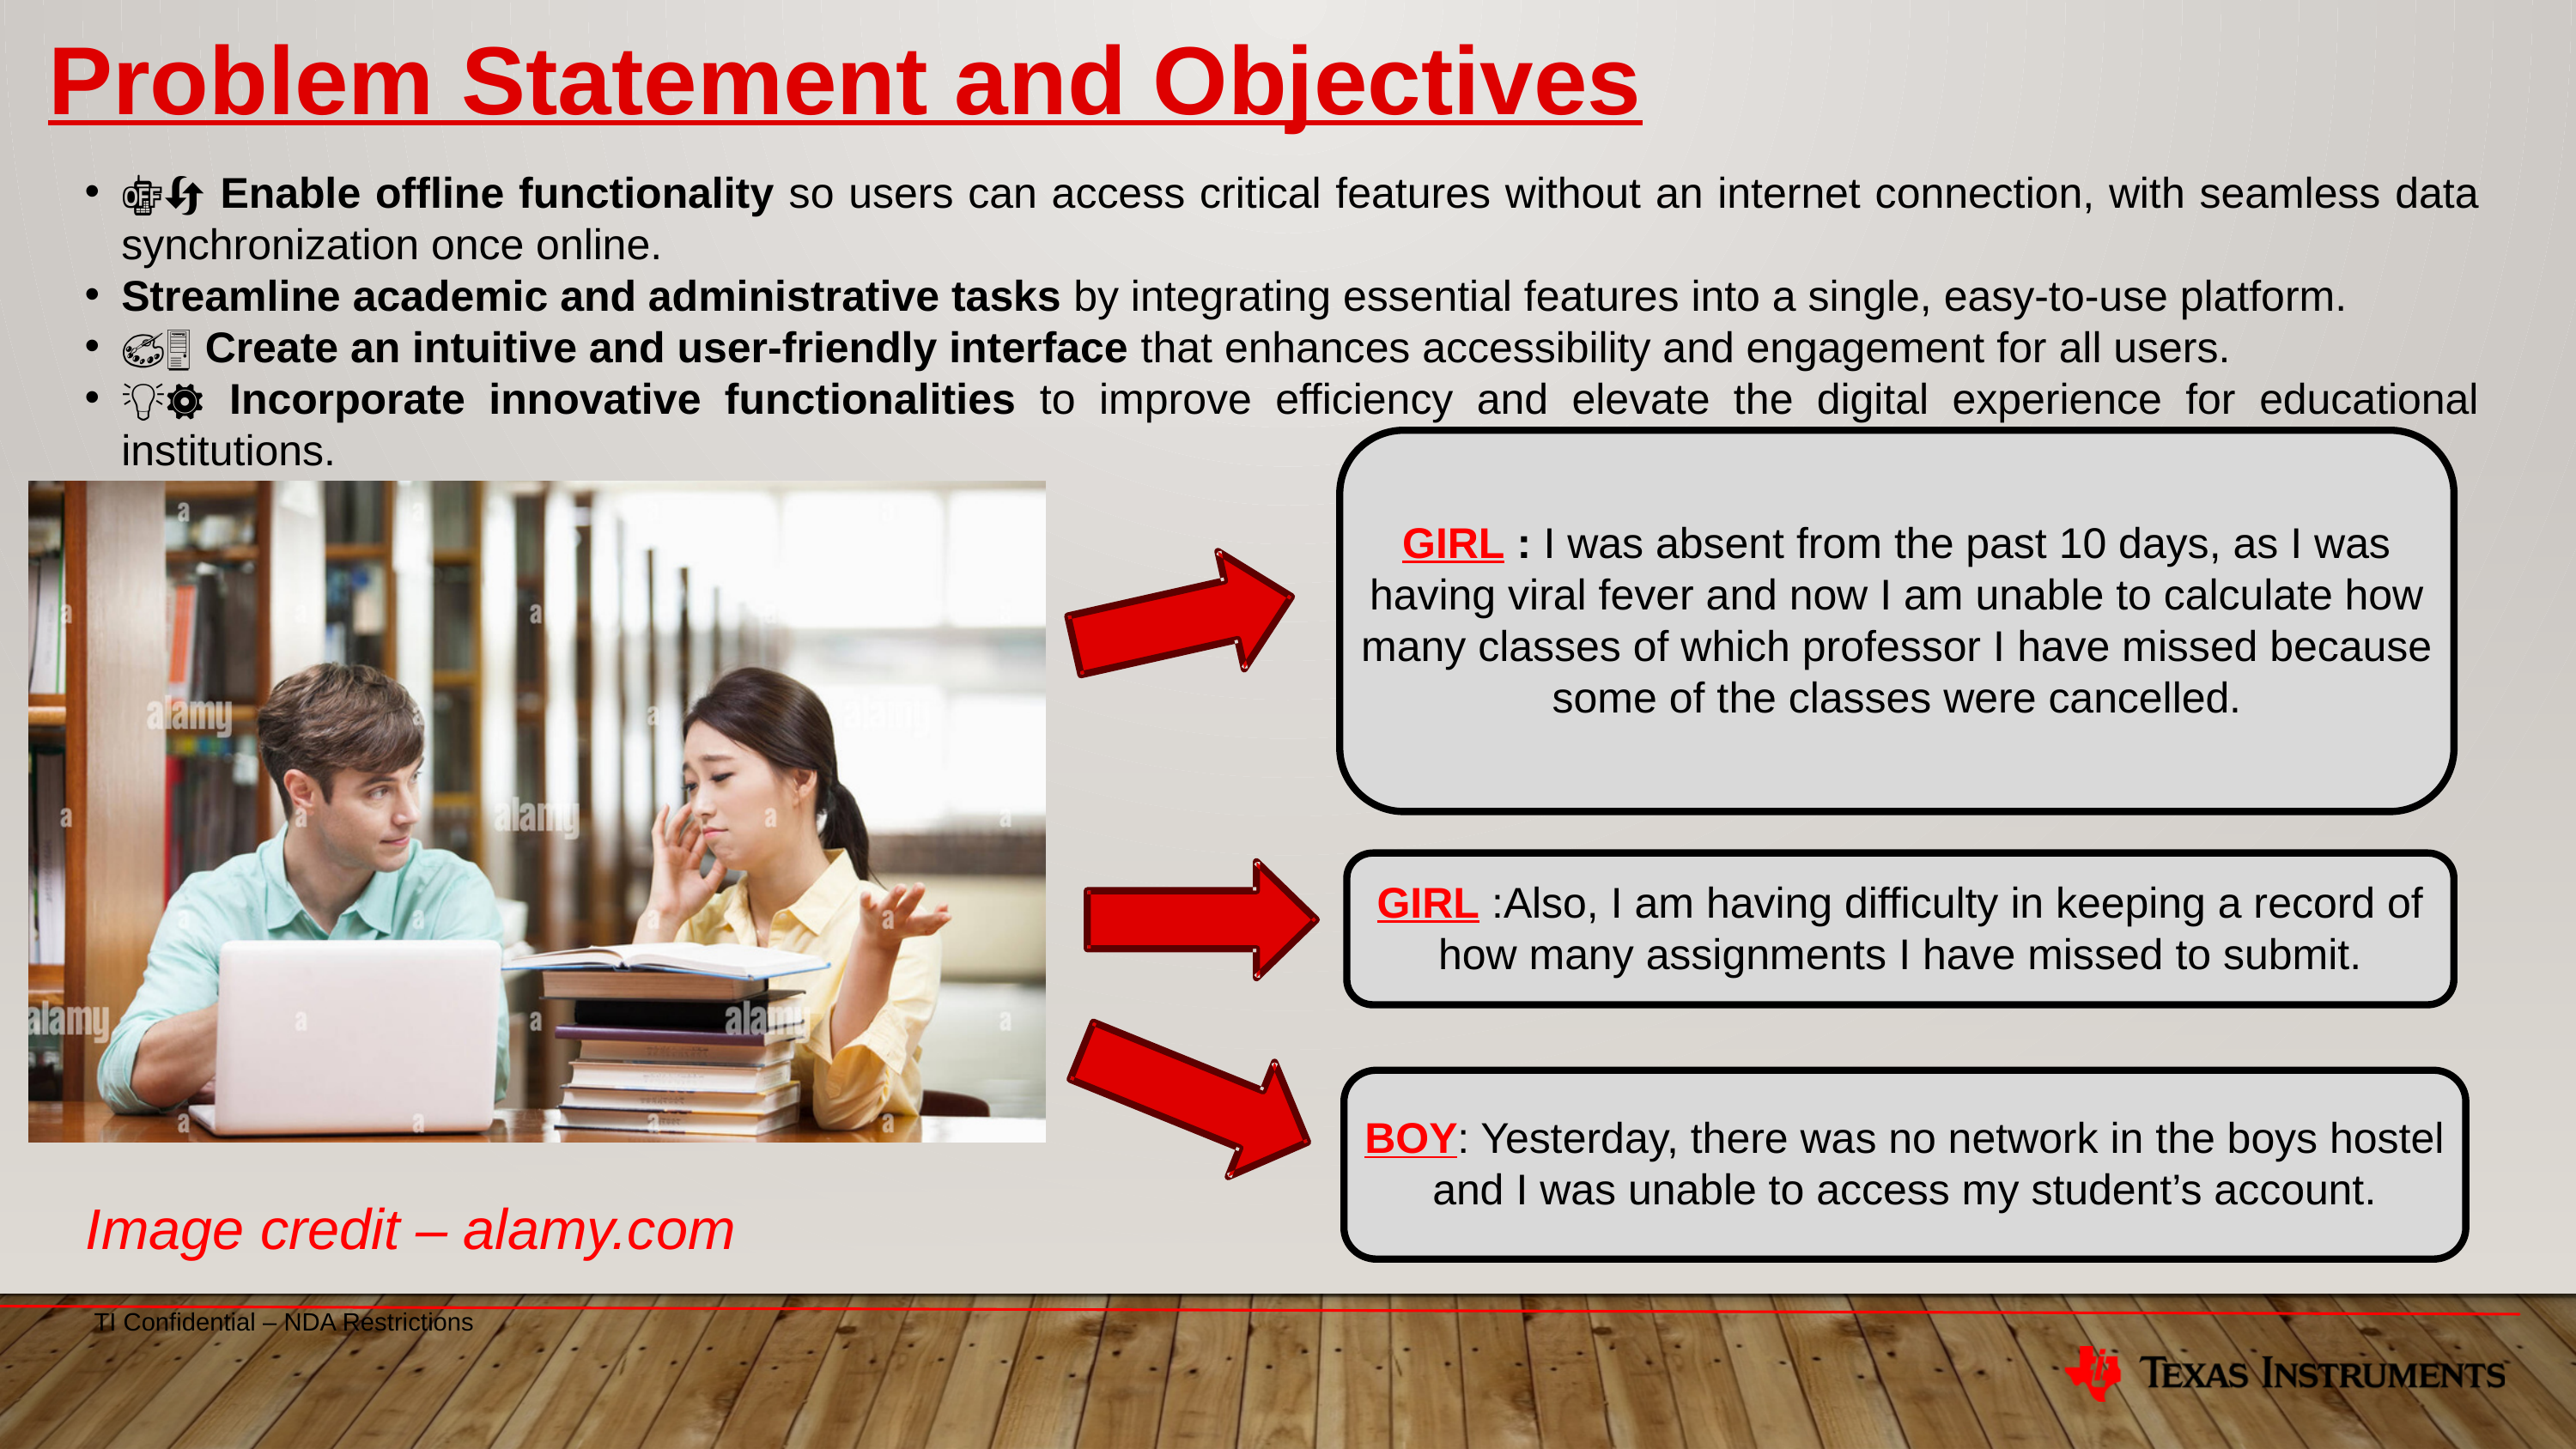

Problem Statement and Objectives
📴🔄 Enable offline functionality so users can access critical features without an internet connection, with seamless data synchronization once online.
Streamline academic and administrative tasks by integrating essential features into a single, easy-to-use platform.
🎨🖥️ Create an intuitive and user-friendly interface that enhances accessibility and engagement for all users.
💡⚙️ Incorporate innovative functionalities to improve efficiency and elevate the digital experience for educational institutions.

GIRL : I was absent from the past 10 days, as I was having viral fever and now I am unable to calculate how many classes of which professor I have missed because some of the classes were cancelled.

GIRL :Also, I am having difficulty in keeping a record of how many assignments I have missed to submit.

BOY: Yesterday, there was no network in the boys hostel and I was unable to access my student’s account.

Image credit – alamy.com

TI Confidential – NDA Restrictions